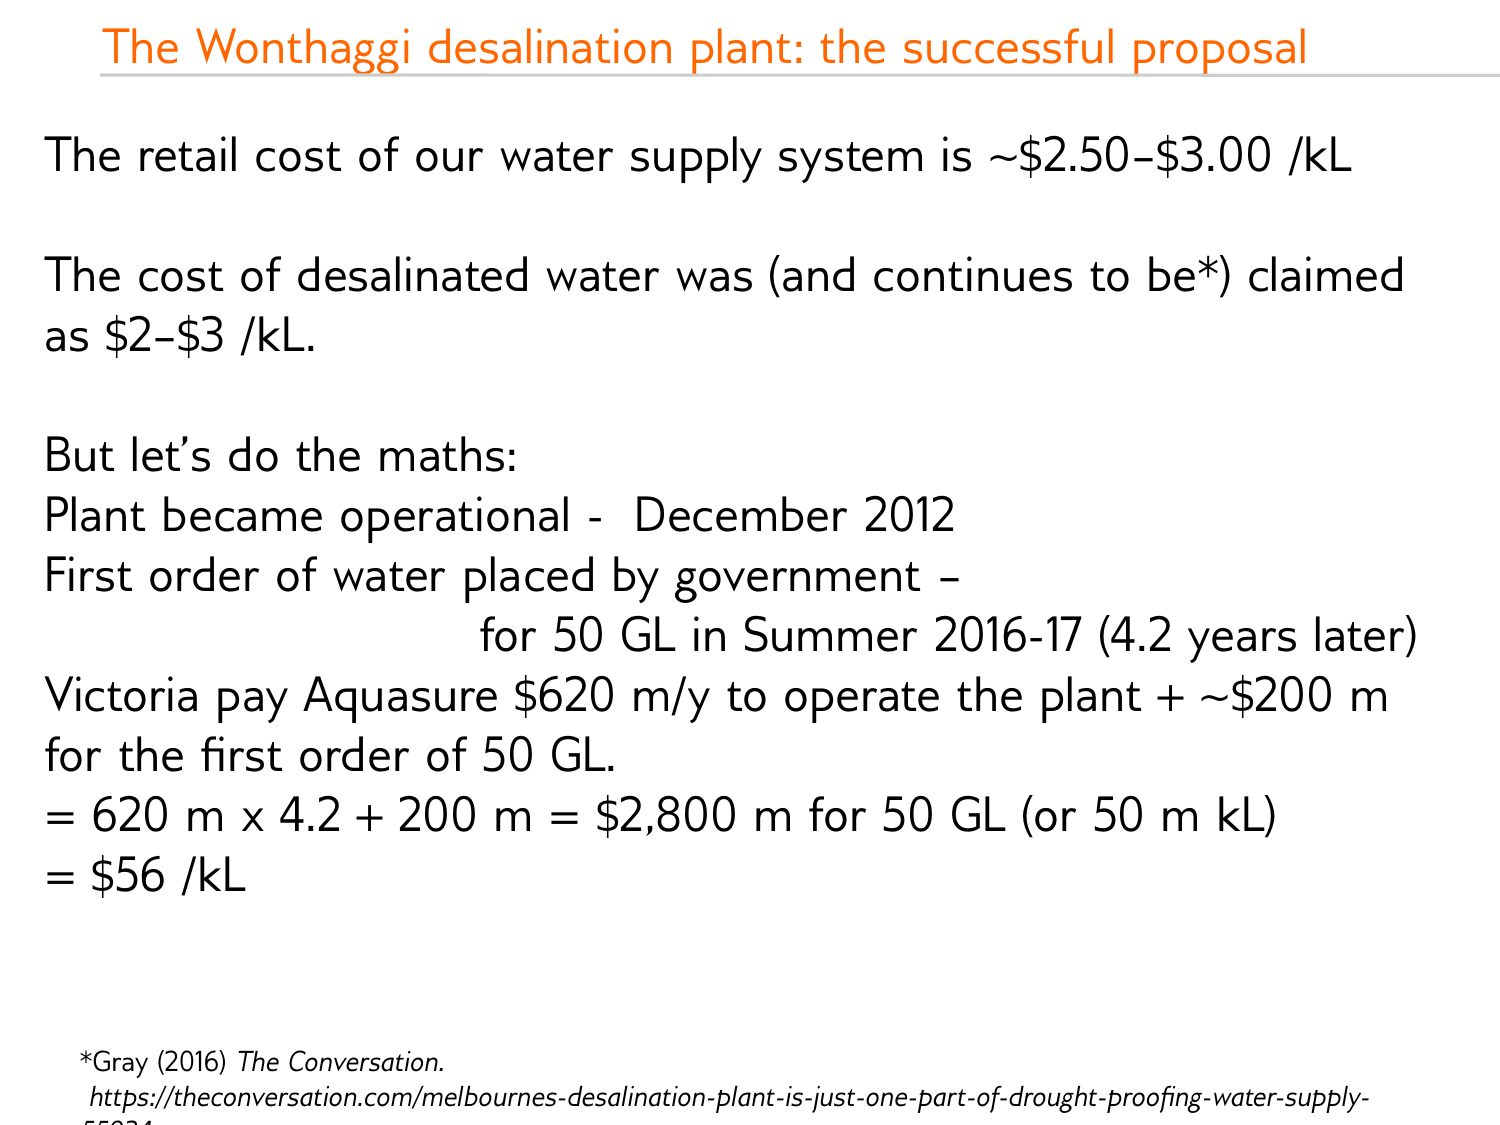

The Wonthaggi desalination plant: the successful proposal

The retail cost of our water supply system is ~$2.50–$3.00 /kL

The cost of desalinated water was (and continues to be*) claimed as $2–$3 /kL.

But let’s do the maths:
Plant became operational -  December 2012
First order of water placed by government –
                             for 50 GL in Summer 2016-17 (4.2 years later)
Victoria pay Aquasure $620 m/y to operate the plant + ~$200 m for the first order of 50 GL.
= 620 m x 4.2 + 200 m = $2,800 m for 50 GL (or 50 m kL)
= $56 /kL

*Gray (2016) The Conversation.
 https://theconversation.com/melbournes-desalination-plant-is-just-one-part-of-drought-proofing-water-supply-55934